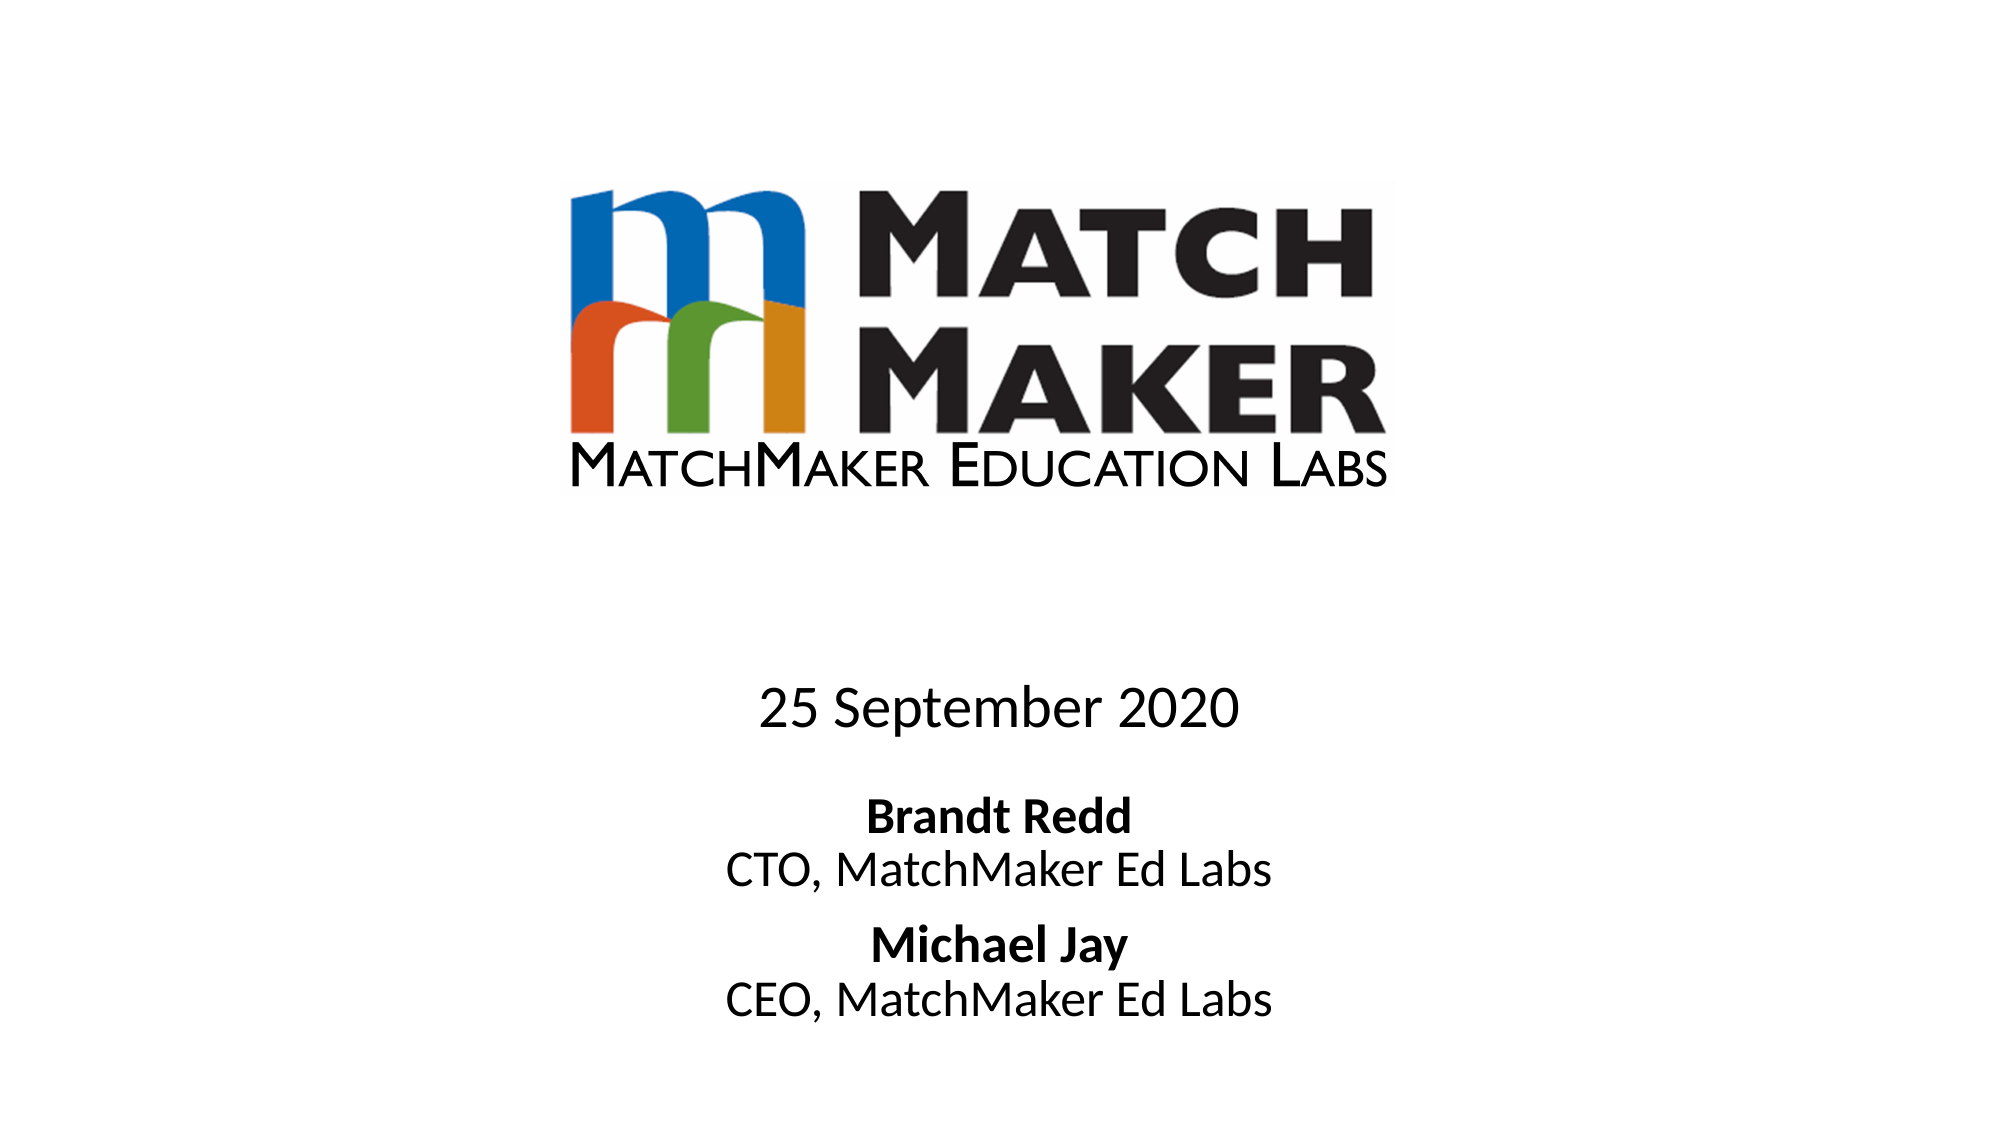

25 September 2020

Brandt Redd
CTO, MatchMaker Ed Labs
Michael Jay
CEO, MatchMaker Ed Labs